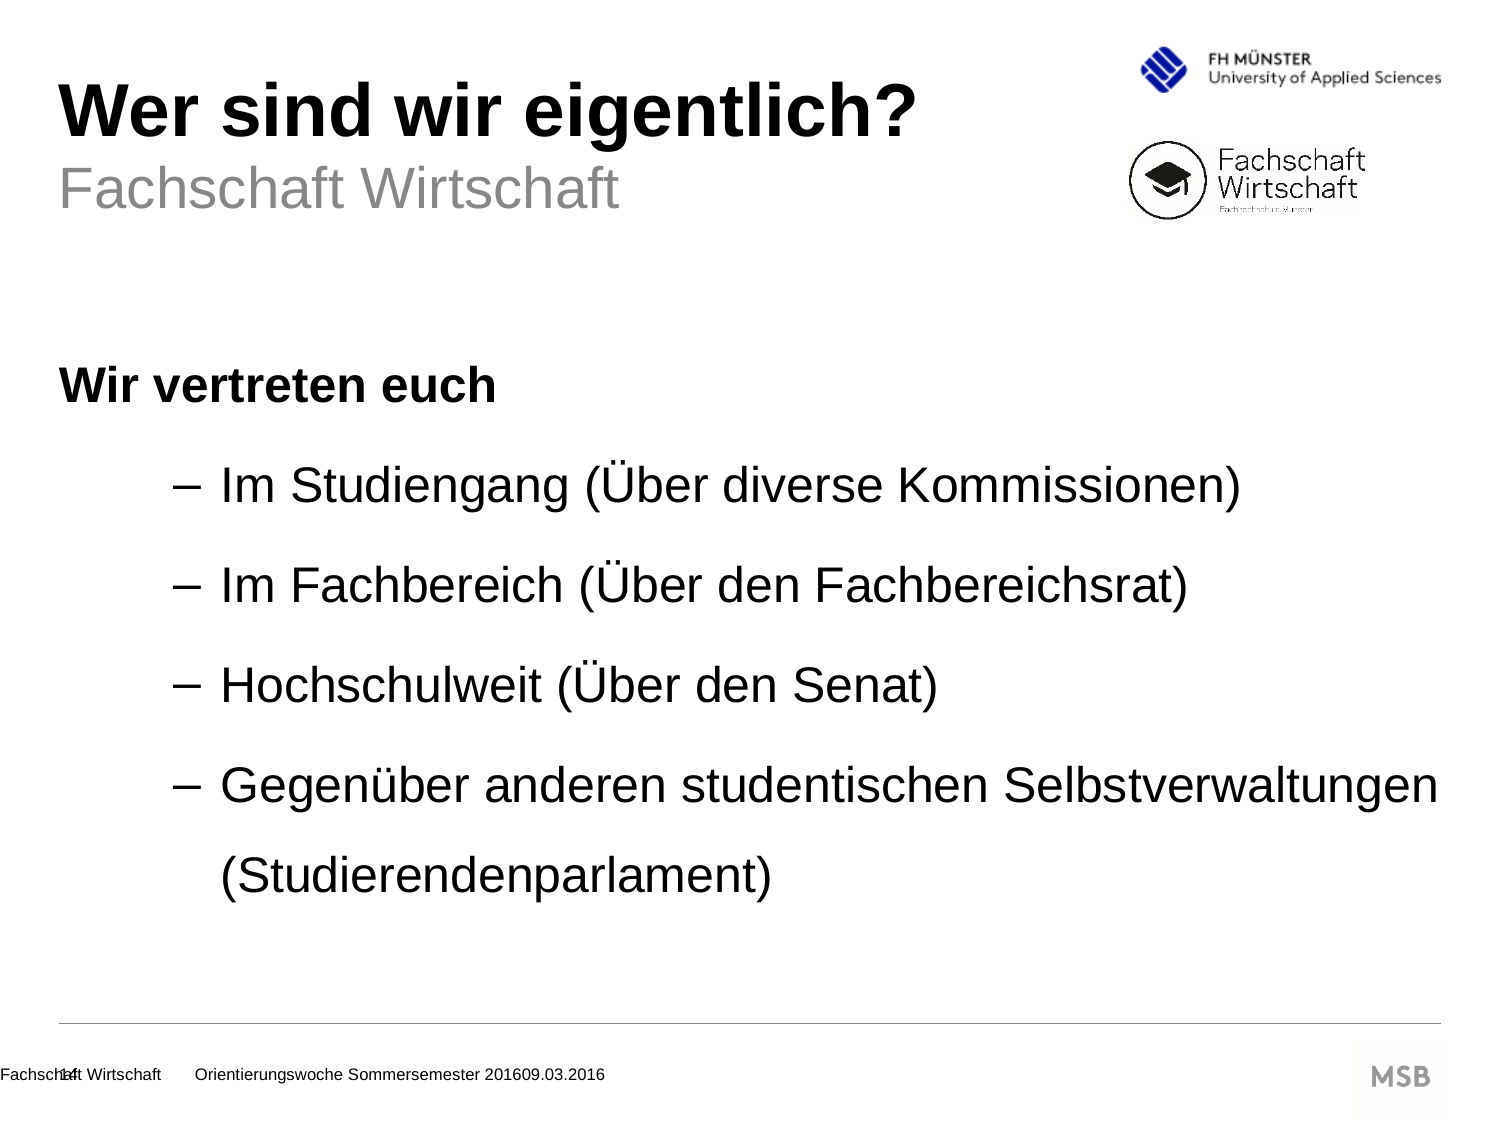

# Wer sind wir eigentlich?
Fachschaft Wirtschaft

Wir vertreten euch
Im Studiengang (Über diverse Kommissionen)
Im Fachbereich (Über den Fachbereichsrat)
Hochschulweit (Über den Senat)
Gegenüber anderen studentischen Selbstverwaltungen (Studierendenparlament)

		Fachschaft Wirtschaft 	 Orientierungswoche Sommersemester 2016		09.03.2016